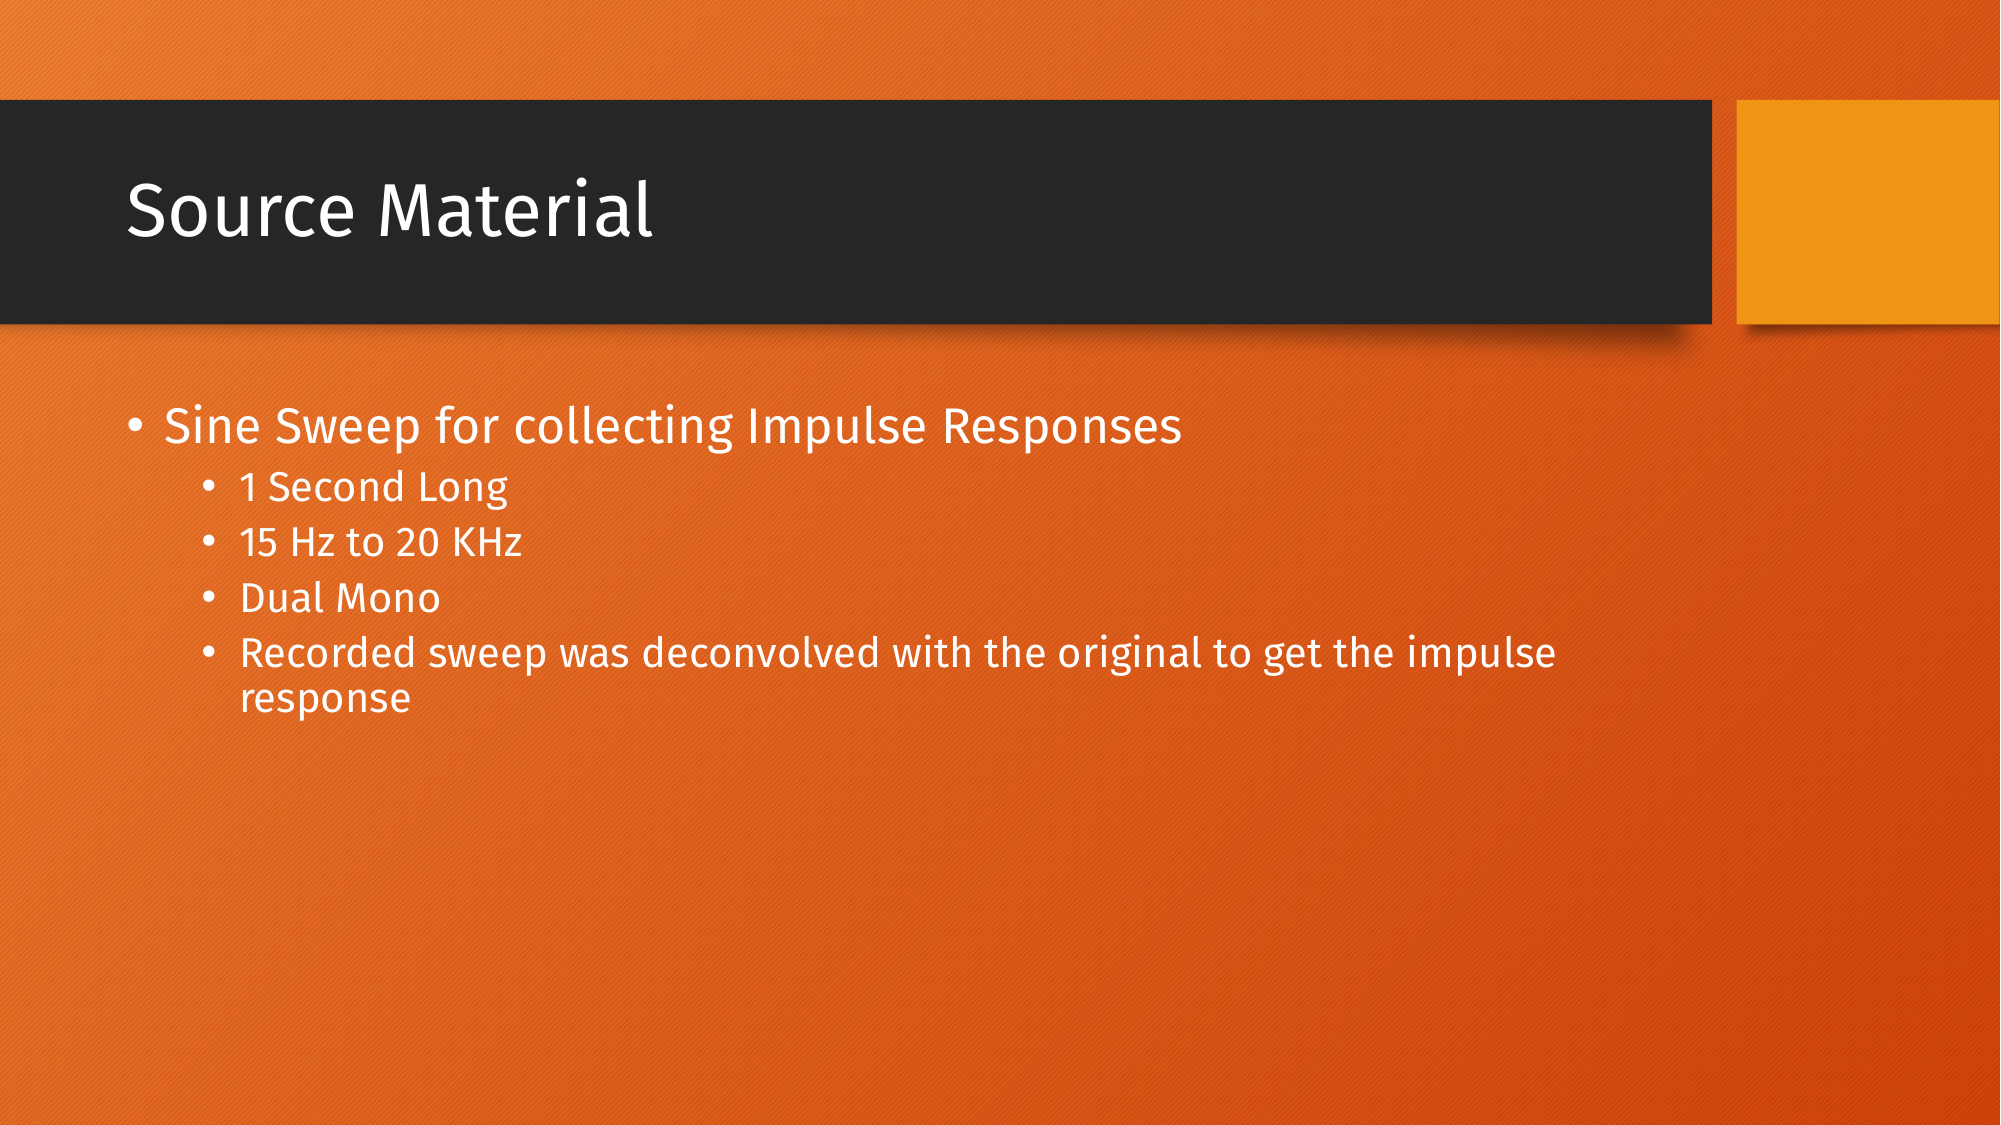

# Source Material
Sine Sweep for collecting Impulse Responses
1 Second Long
15 Hz to 20 KHz
Dual Mono
Recorded sweep was deconvolved with the original to get the impulse response